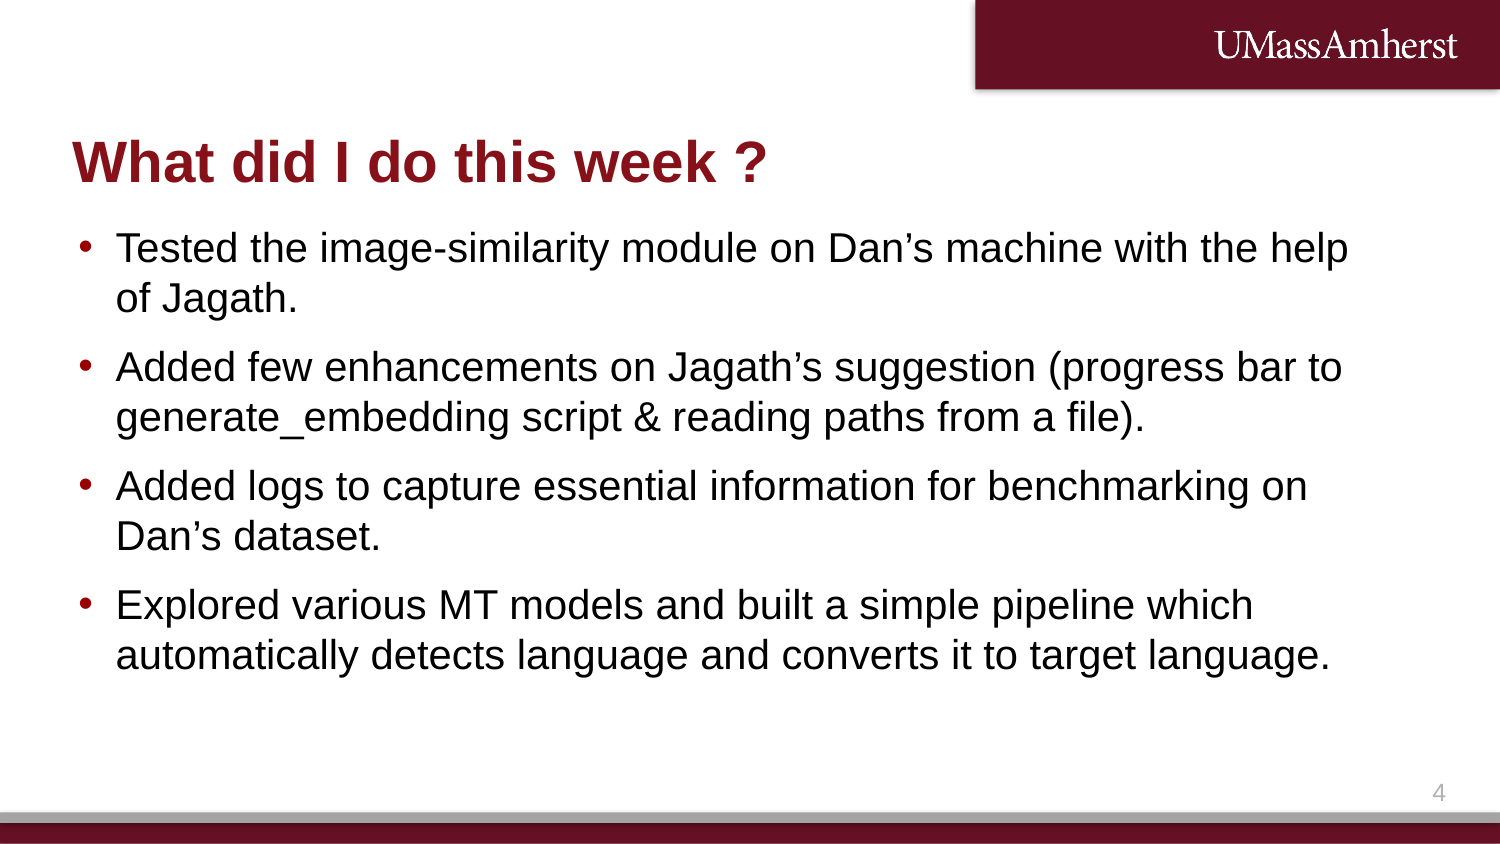

# What did I do this week ?
Tested the image-similarity module on Dan’s machine with the help of Jagath.
Added few enhancements on Jagath’s suggestion (progress bar to generate_embedding script & reading paths from a file).
Added logs to capture essential information for benchmarking on Dan’s dataset.
Explored various MT models and built a simple pipeline which automatically detects language and converts it to target language.

4